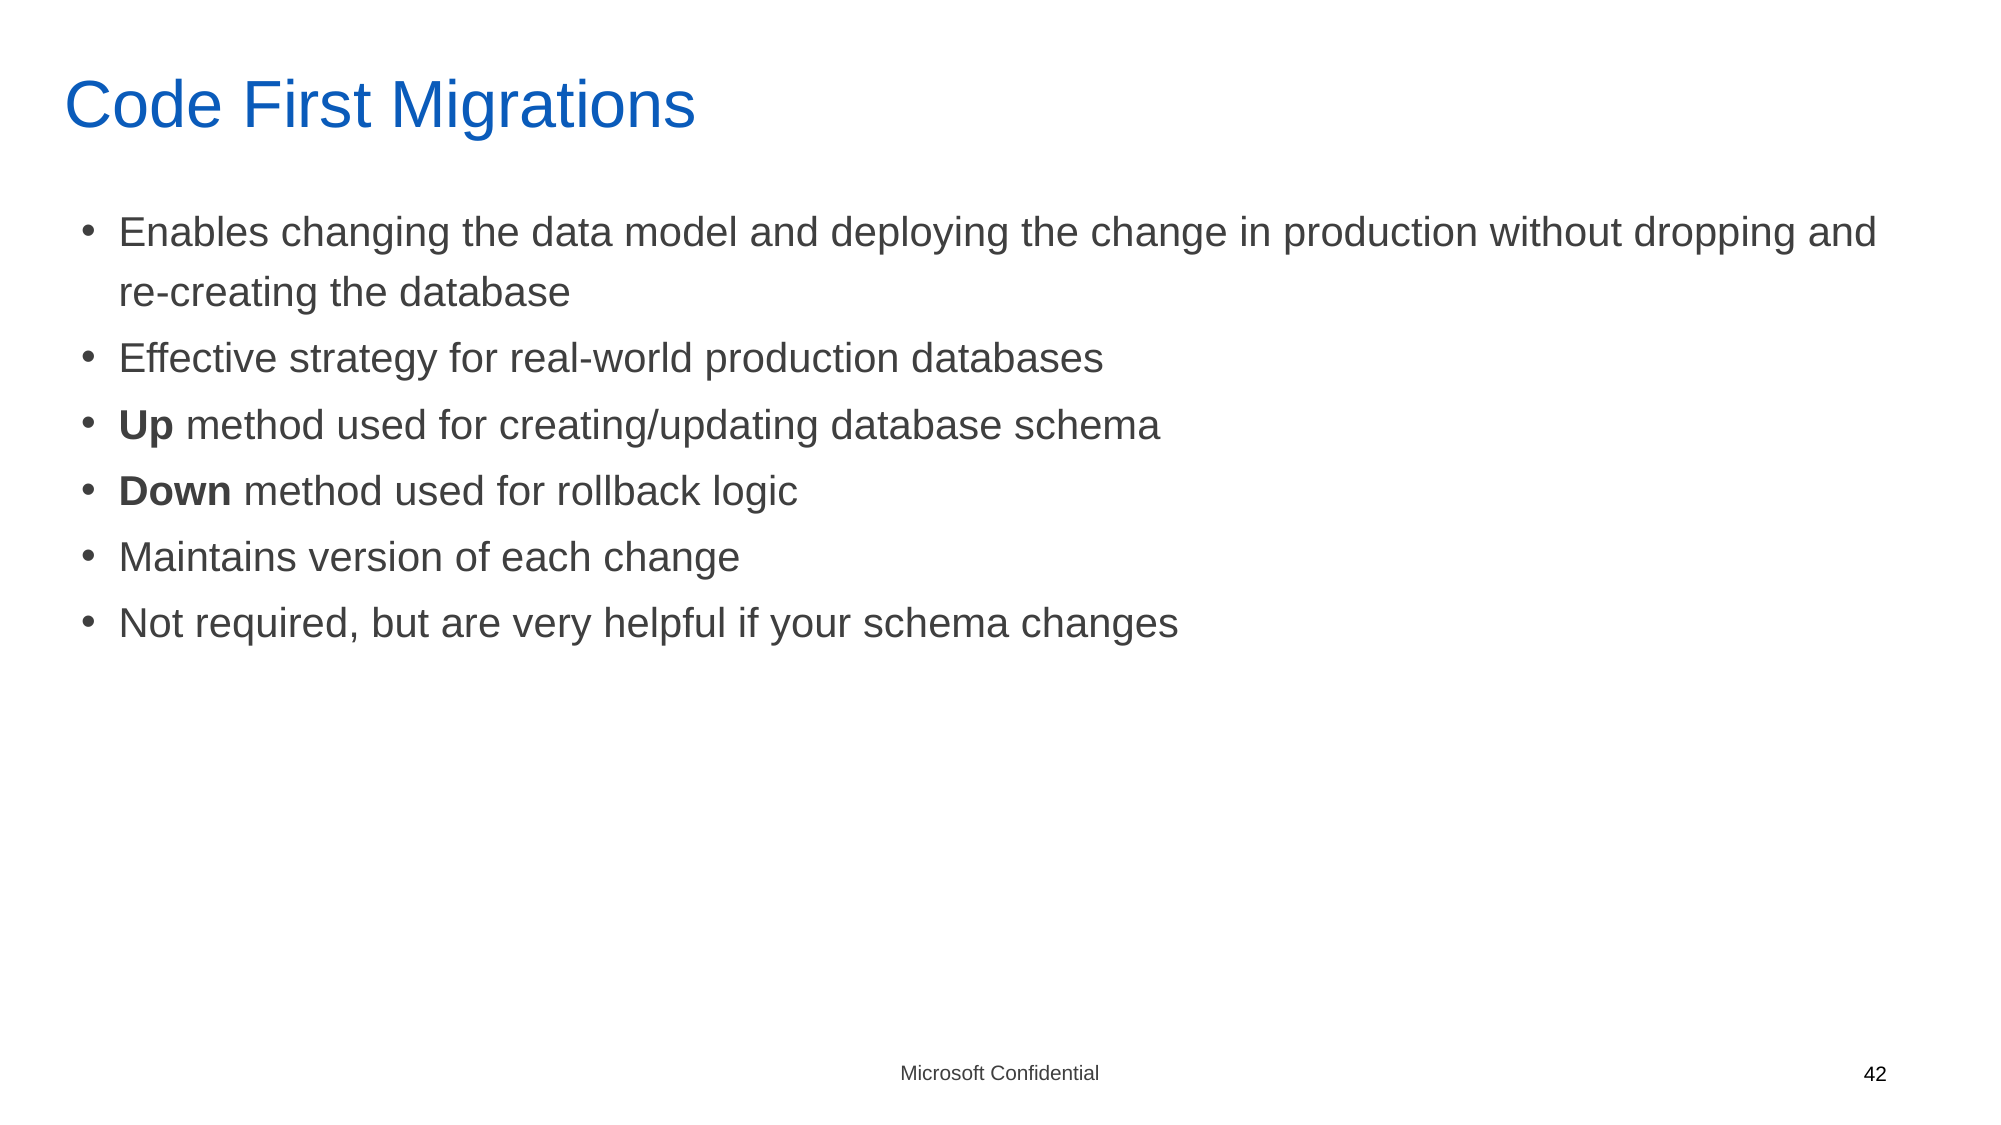

# Code First Migrations
Enables changing the data model and deploying the change in production without dropping and re-creating the database
Effective strategy for real-world production databases
Up method used for creating/updating database schema
Down method used for rollback logic
Maintains version of each change
Not required, but are very helpful if your schema changes
42